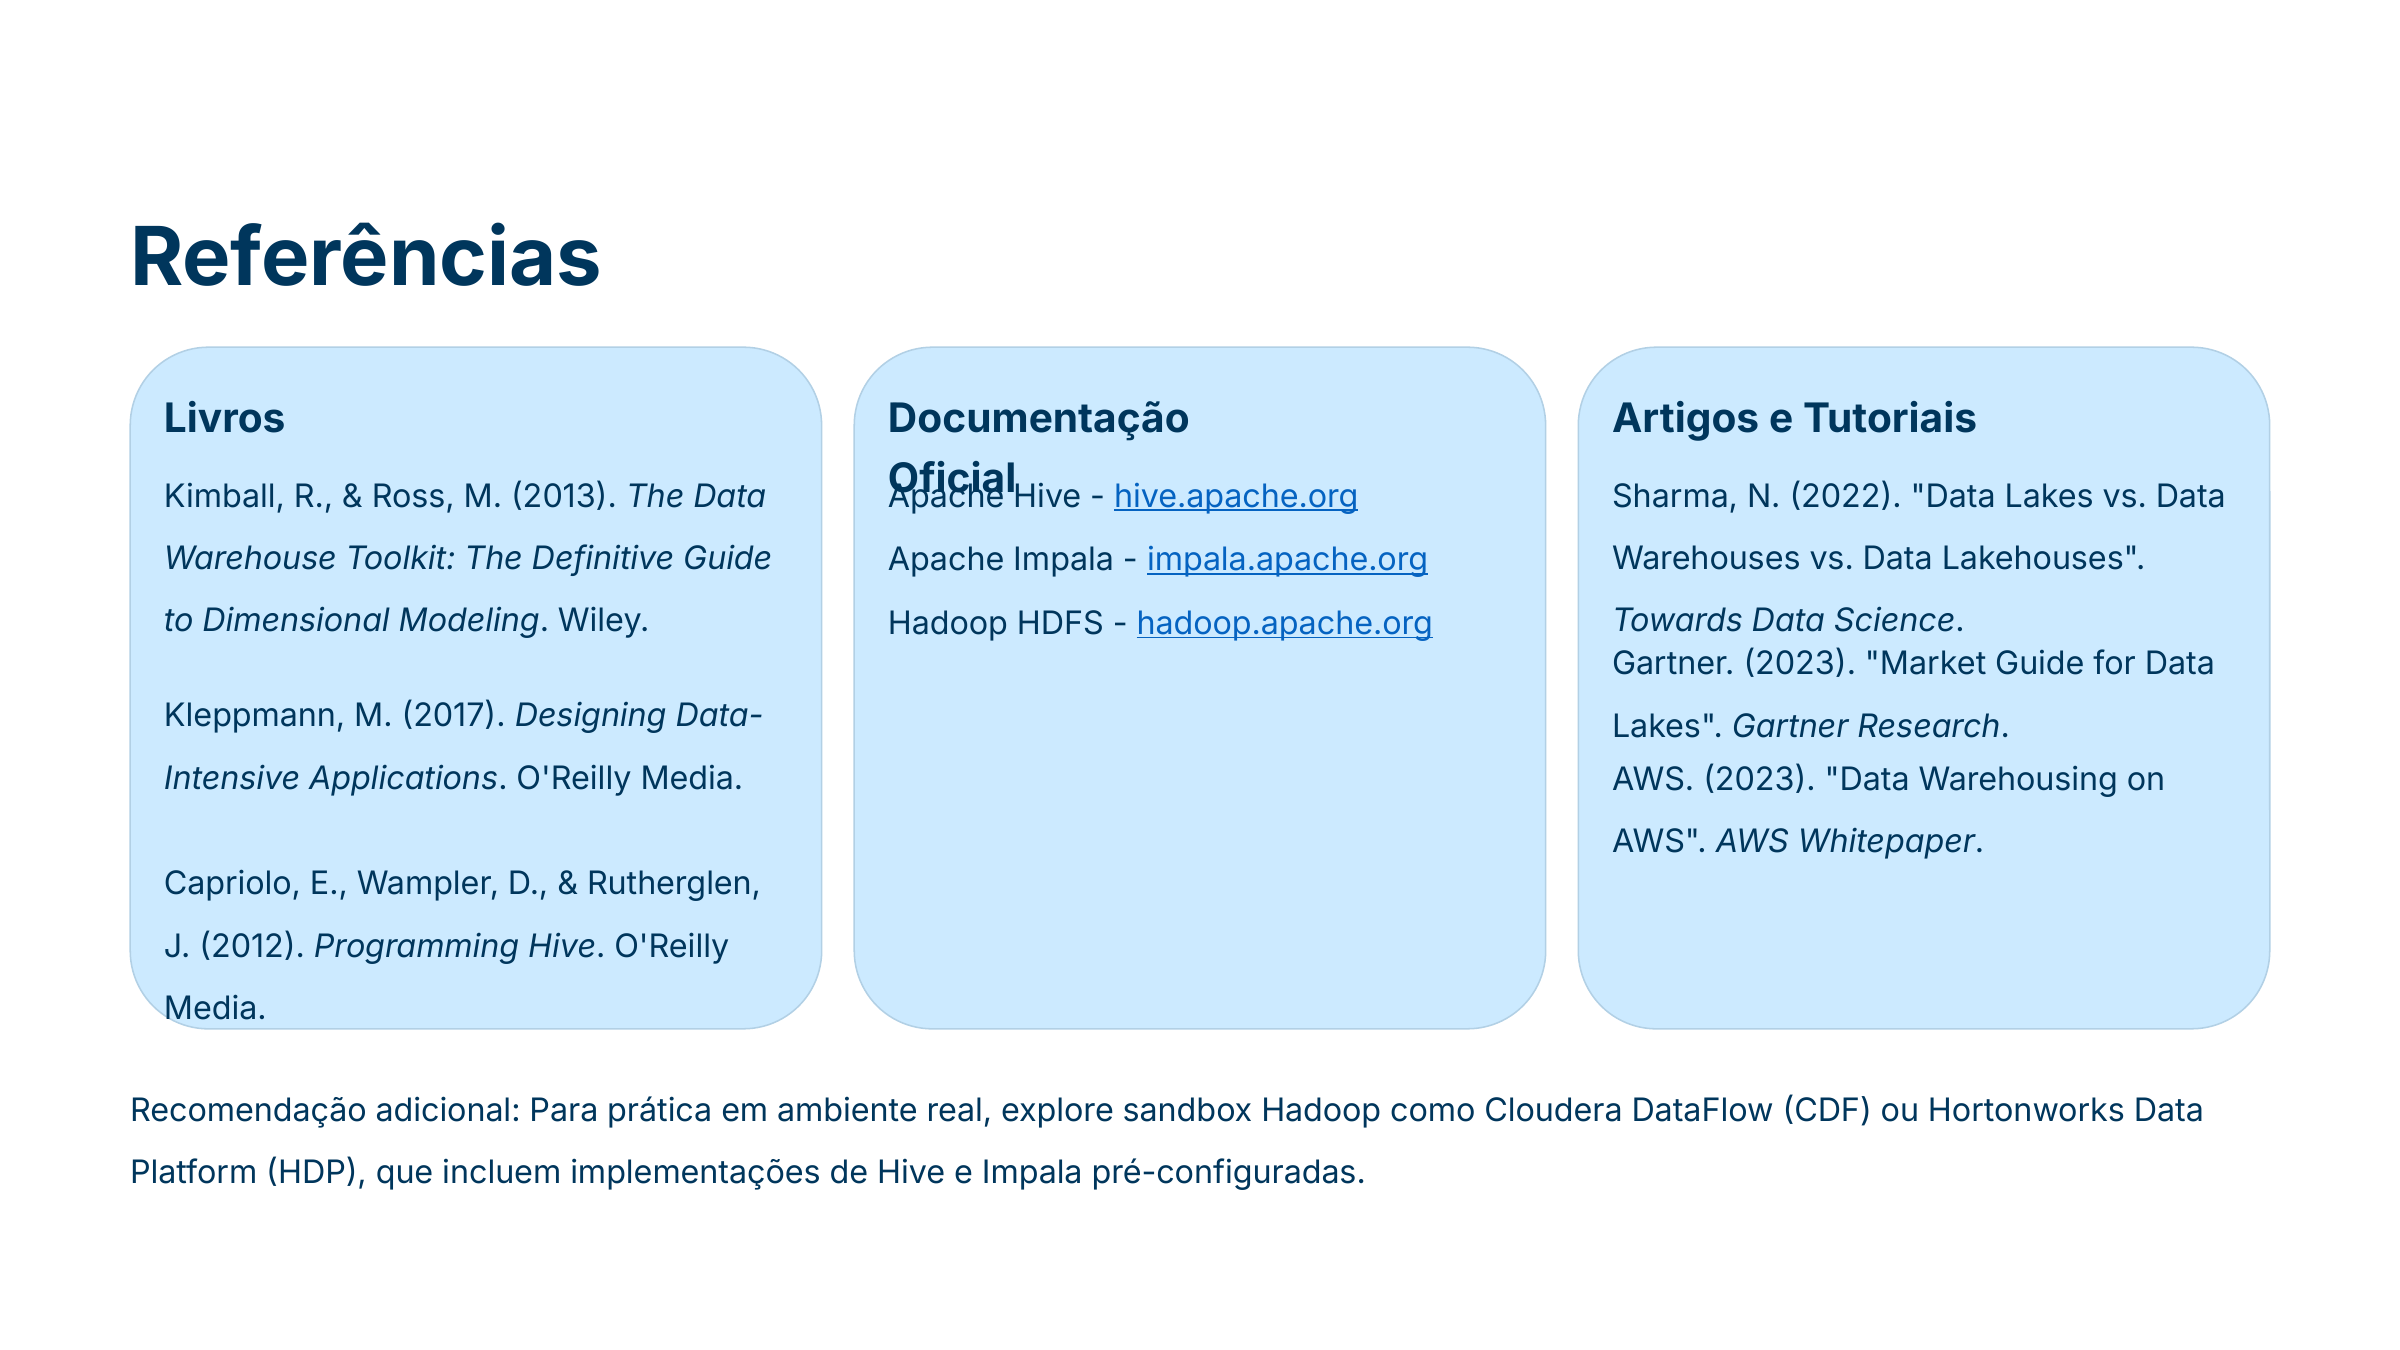

Referências

Livros
Documentação Oficial
Artigos e Tutoriais
Kimball, R., & Ross, M. (2013). The Data Warehouse Toolkit: The Definitive Guide to Dimensional Modeling. Wiley.
Apache Hive - hive.apache.org
Sharma, N. (2022). "Data Lakes vs. Data Warehouses vs. Data Lakehouses". Towards Data Science.
Apache Impala - impala.apache.org
Hadoop HDFS - hadoop.apache.org
Gartner. (2023). "Market Guide for Data Lakes". Gartner Research.
Kleppmann, M. (2017). Designing Data-Intensive Applications. O'Reilly Media.
AWS. (2023). "Data Warehousing on AWS". AWS Whitepaper.
Capriolo, E., Wampler, D., & Rutherglen, J. (2012). Programming Hive. O'Reilly Media.
Recomendação adicional: Para prática em ambiente real, explore sandbox Hadoop como Cloudera DataFlow (CDF) ou Hortonworks Data Platform (HDP), que incluem implementações de Hive e Impala pré-configuradas.